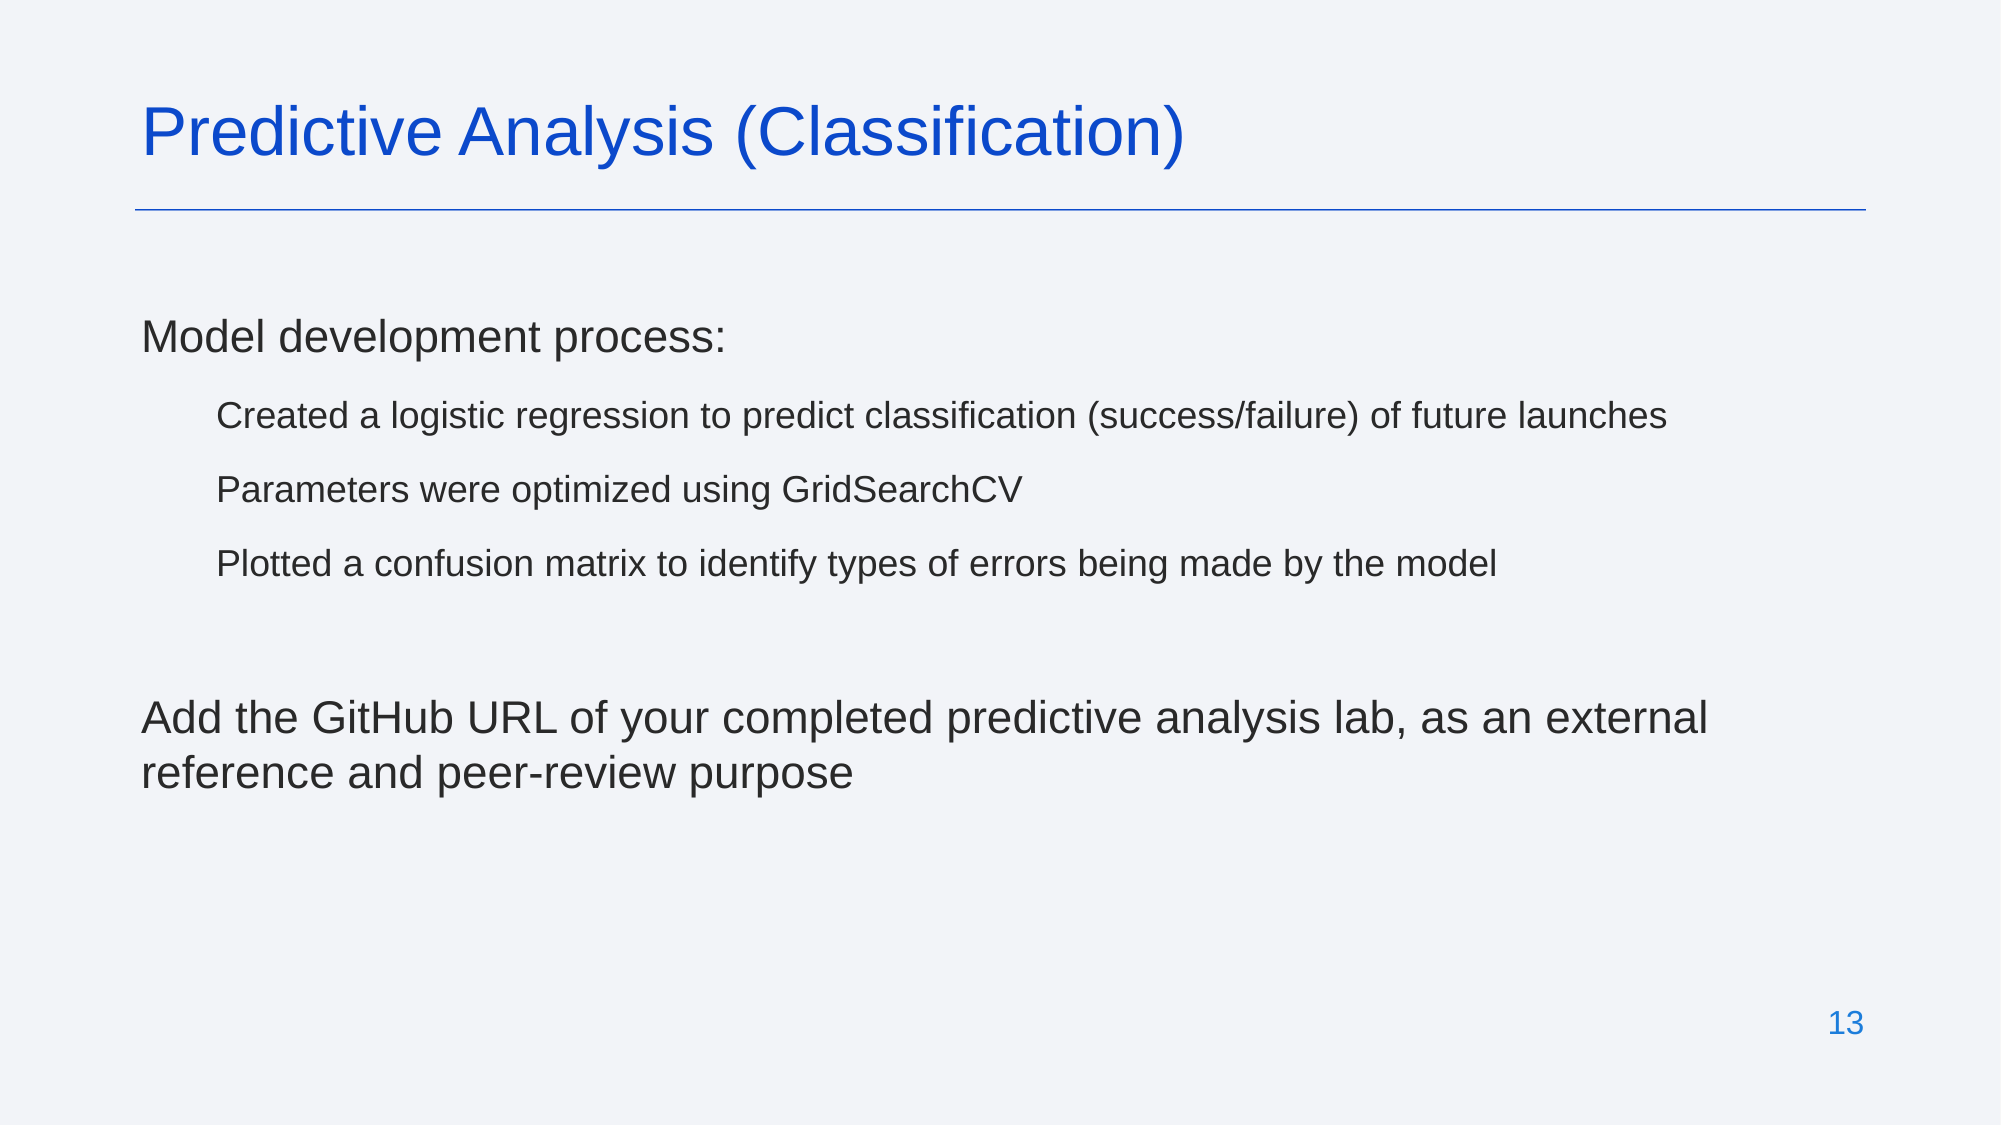

Predictive Analysis (Classification)
Model development process:
Created a logistic regression to predict classification (success/failure) of future launches
Parameters were optimized using GridSearchCV
Plotted a confusion matrix to identify types of errors being made by the model

Add the GitHub URL of your completed predictive analysis lab, as an external reference and peer-review purpose

13